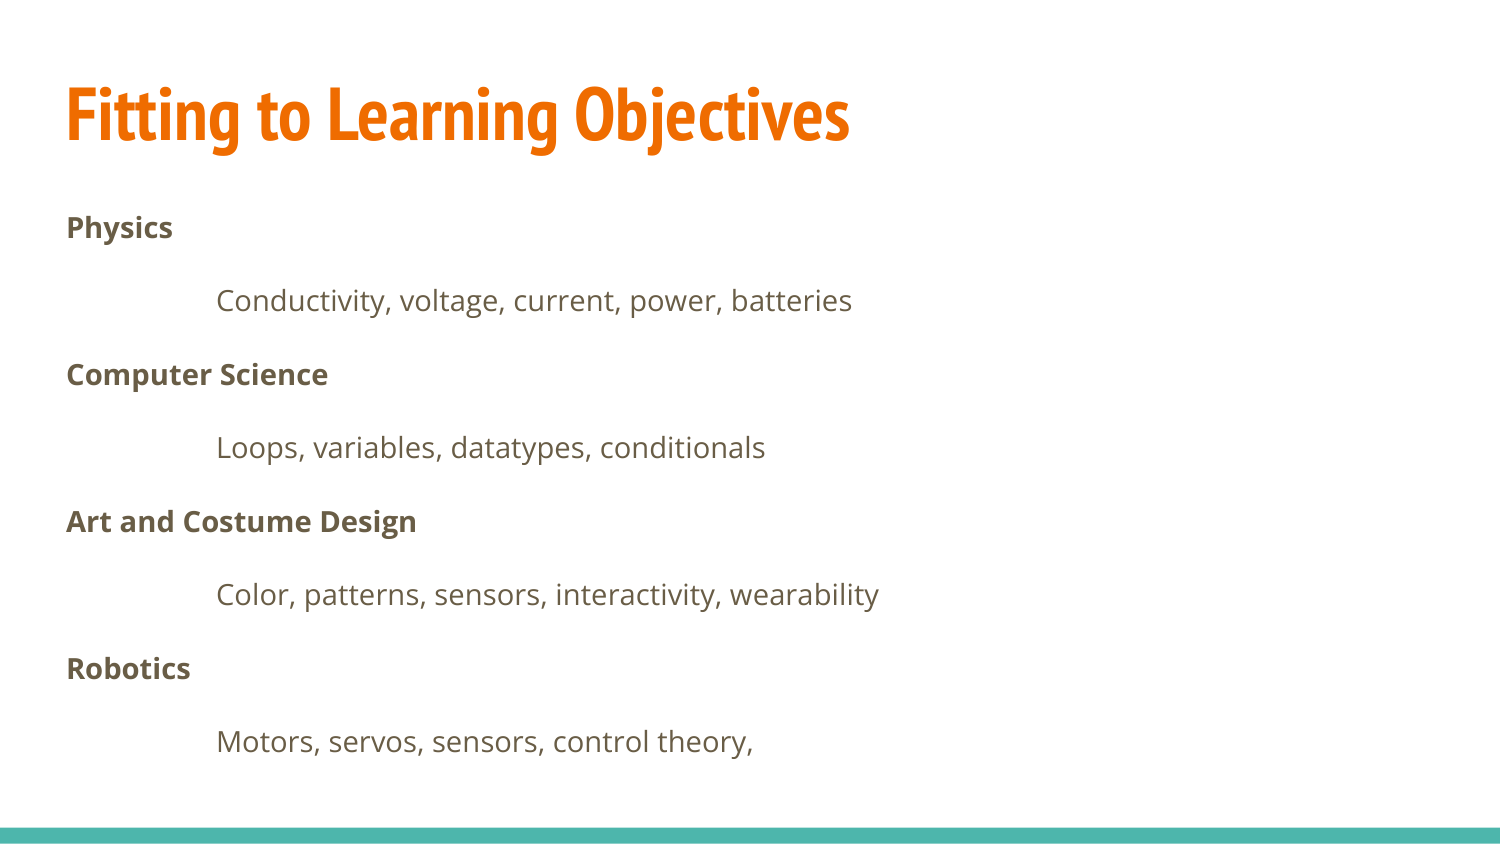

# Fitting to Learning Objectives
Physics
	Conductivity, voltage, current, power, batteries
Computer Science
	Loops, variables, datatypes, conditionals
Art and Costume Design
	Color, patterns, sensors, interactivity, wearability
Robotics
	Motors, servos, sensors, control theory,